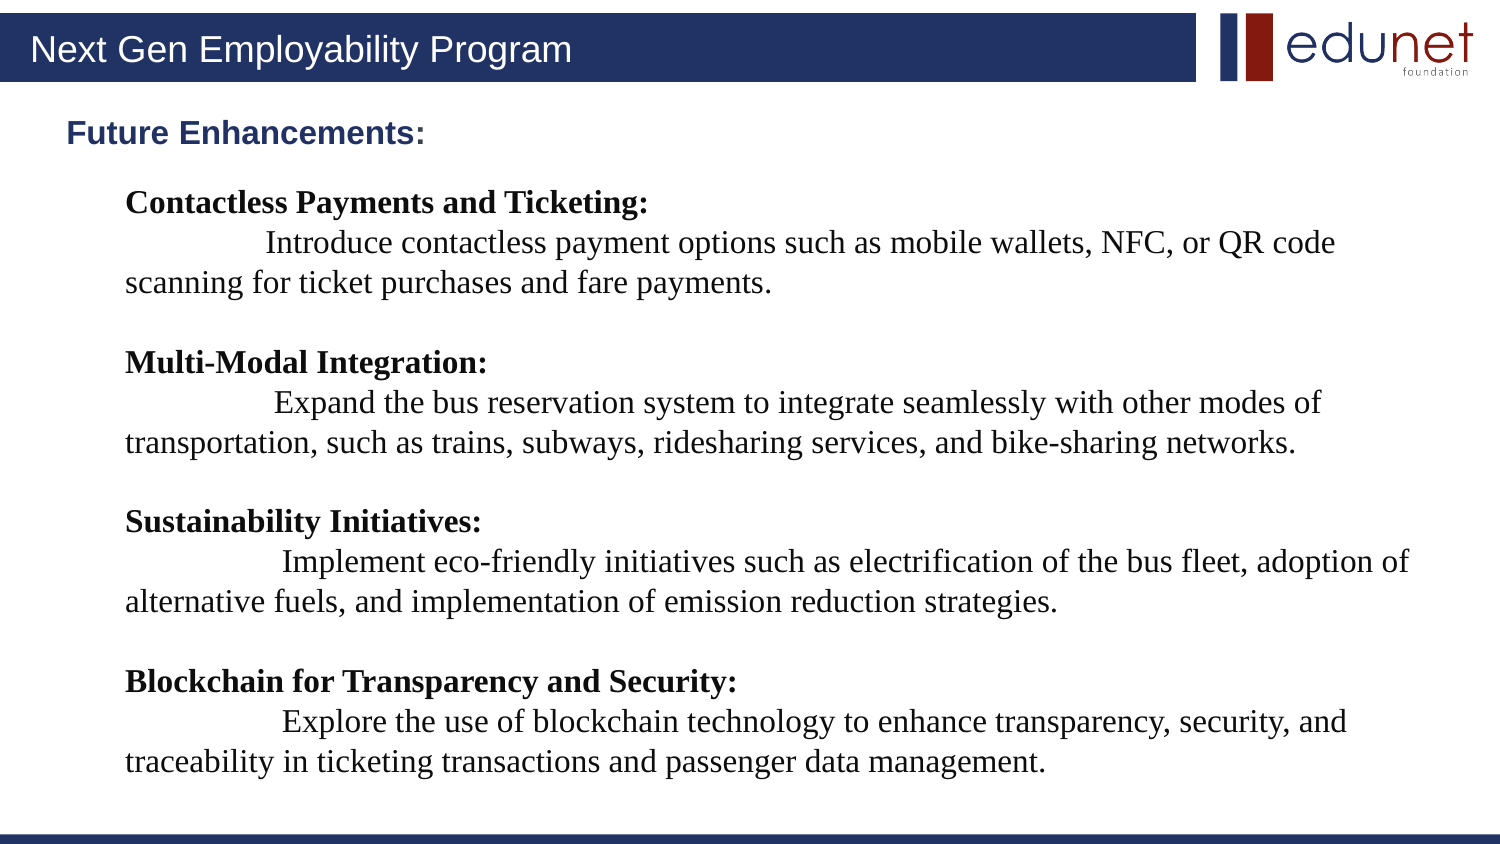

# Future Enhancements:
Contactless Payments and Ticketing:
                 Introduce contactless payment options such as mobile wallets, NFC, or QR code scanning for ticket purchases and fare payments.

Multi-Modal Integration:
                  Expand the bus reservation system to integrate seamlessly with other modes of transportation, such as trains, subways, ridesharing services, and bike-sharing networks.

Sustainability Initiatives:
                   Implement eco-friendly initiatives such as electrification of the bus fleet, adoption of alternative fuels, and implementation of emission reduction strategies.

Blockchain for Transparency and Security:
                   Explore the use of blockchain technology to enhance transparency, security, and traceability in ticketing transactions and passenger data management.